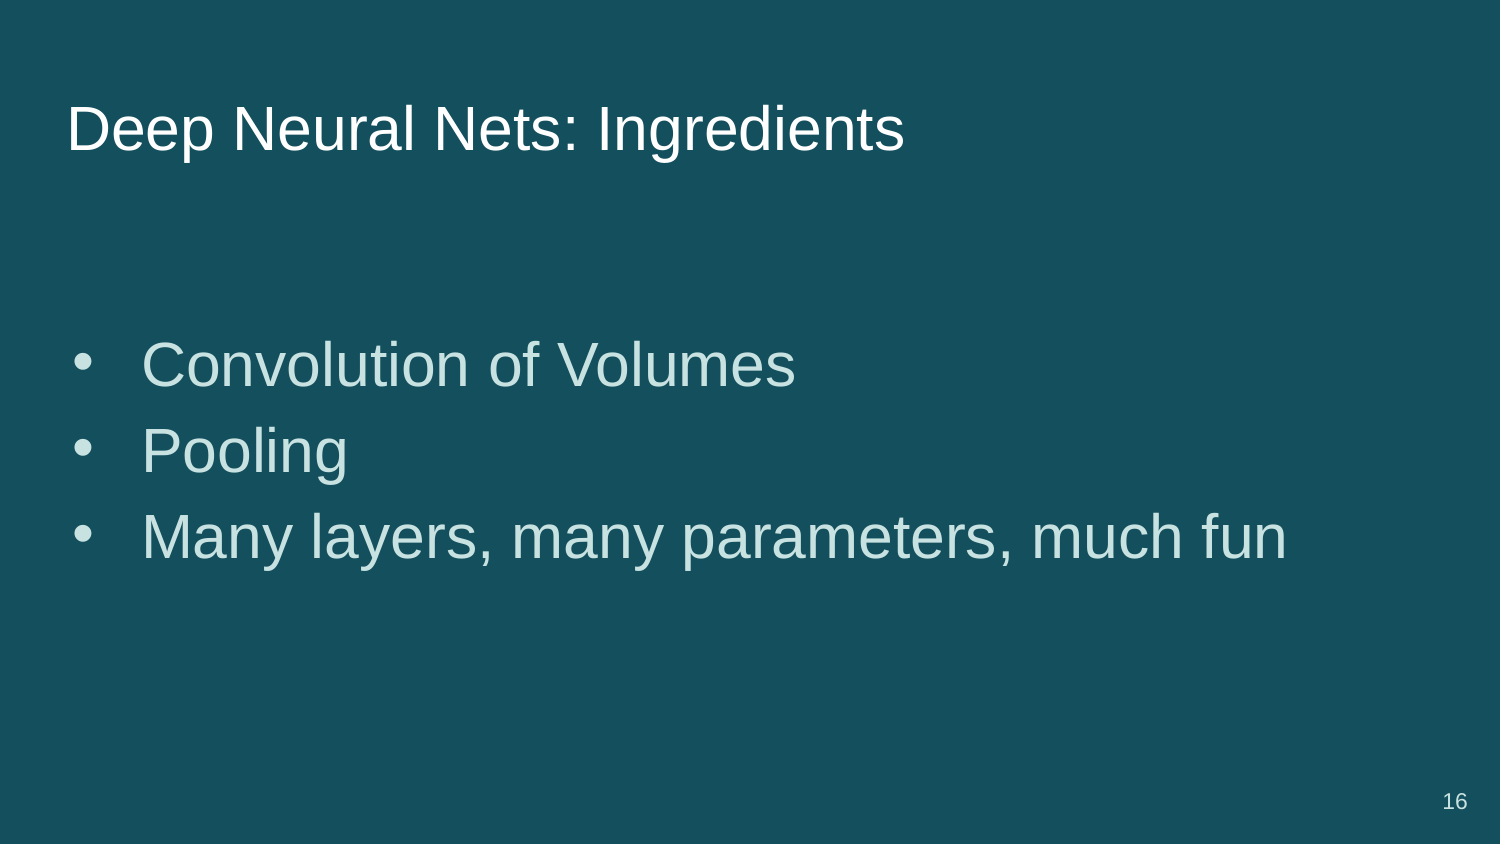

# Deep Neural Nets: Ingredients

Convolution of Volumes
Pooling
Many layers, many parameters, much fun
16